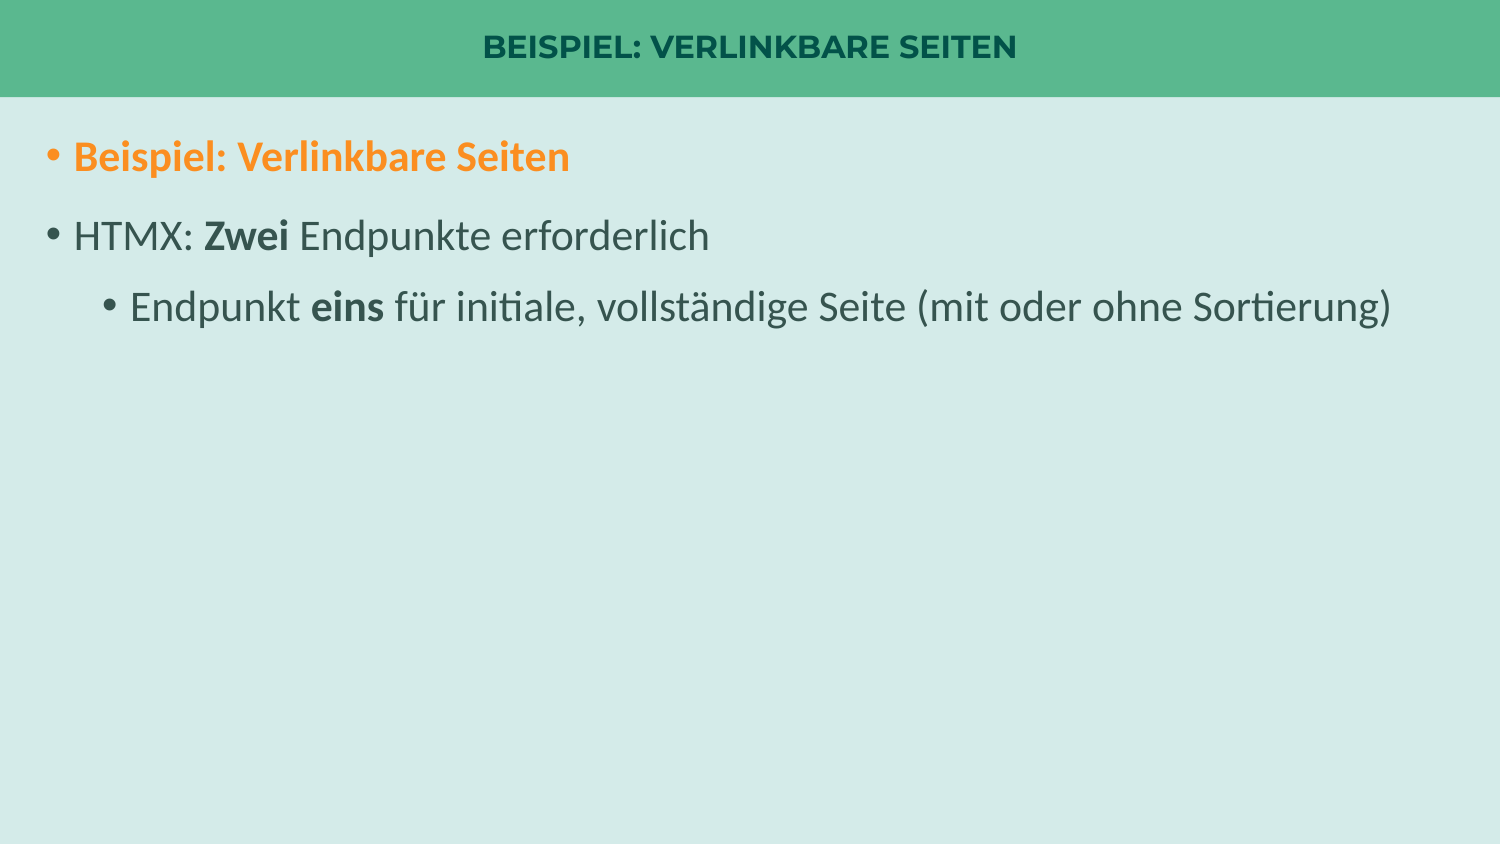

# Beispiel: Verlinkbare Seiten
Beispiel: Verlinkbare Seiten
HTMX: Zwei Endpunkte erforderlich
Endpunkt eins für initiale, vollständige Seite (mit oder ohne Sortierung)